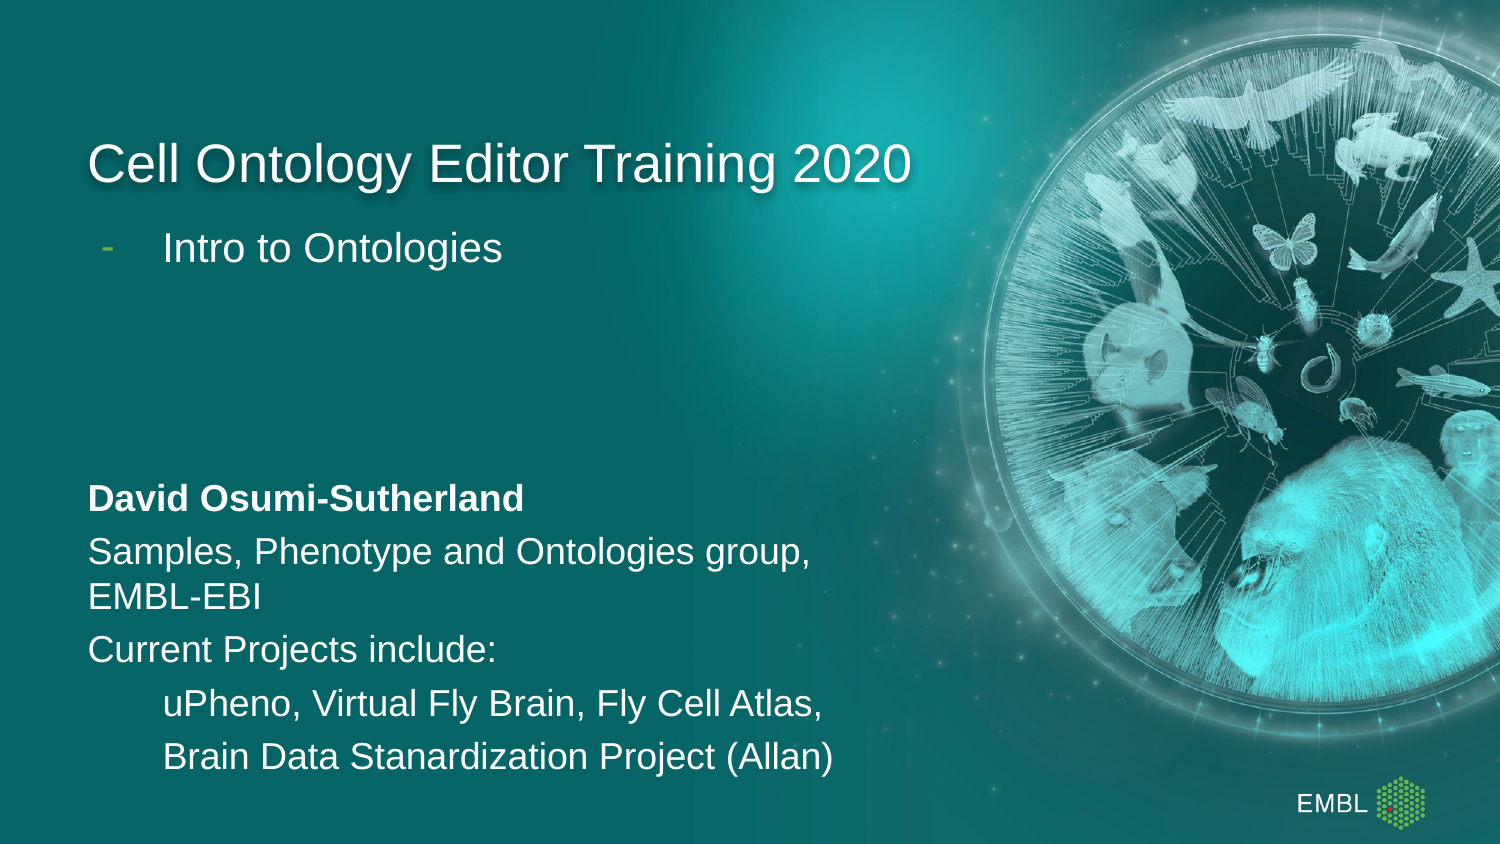

# Cell Ontology Editor Training 2020
Intro to Ontologies
David Osumi-Sutherland
Samples, Phenotype and Ontologies group, EMBL-EBI
Current Projects include:
uPheno, Virtual Fly Brain, Fly Cell Atlas,
Brain Data Stanardization Project (Allan)